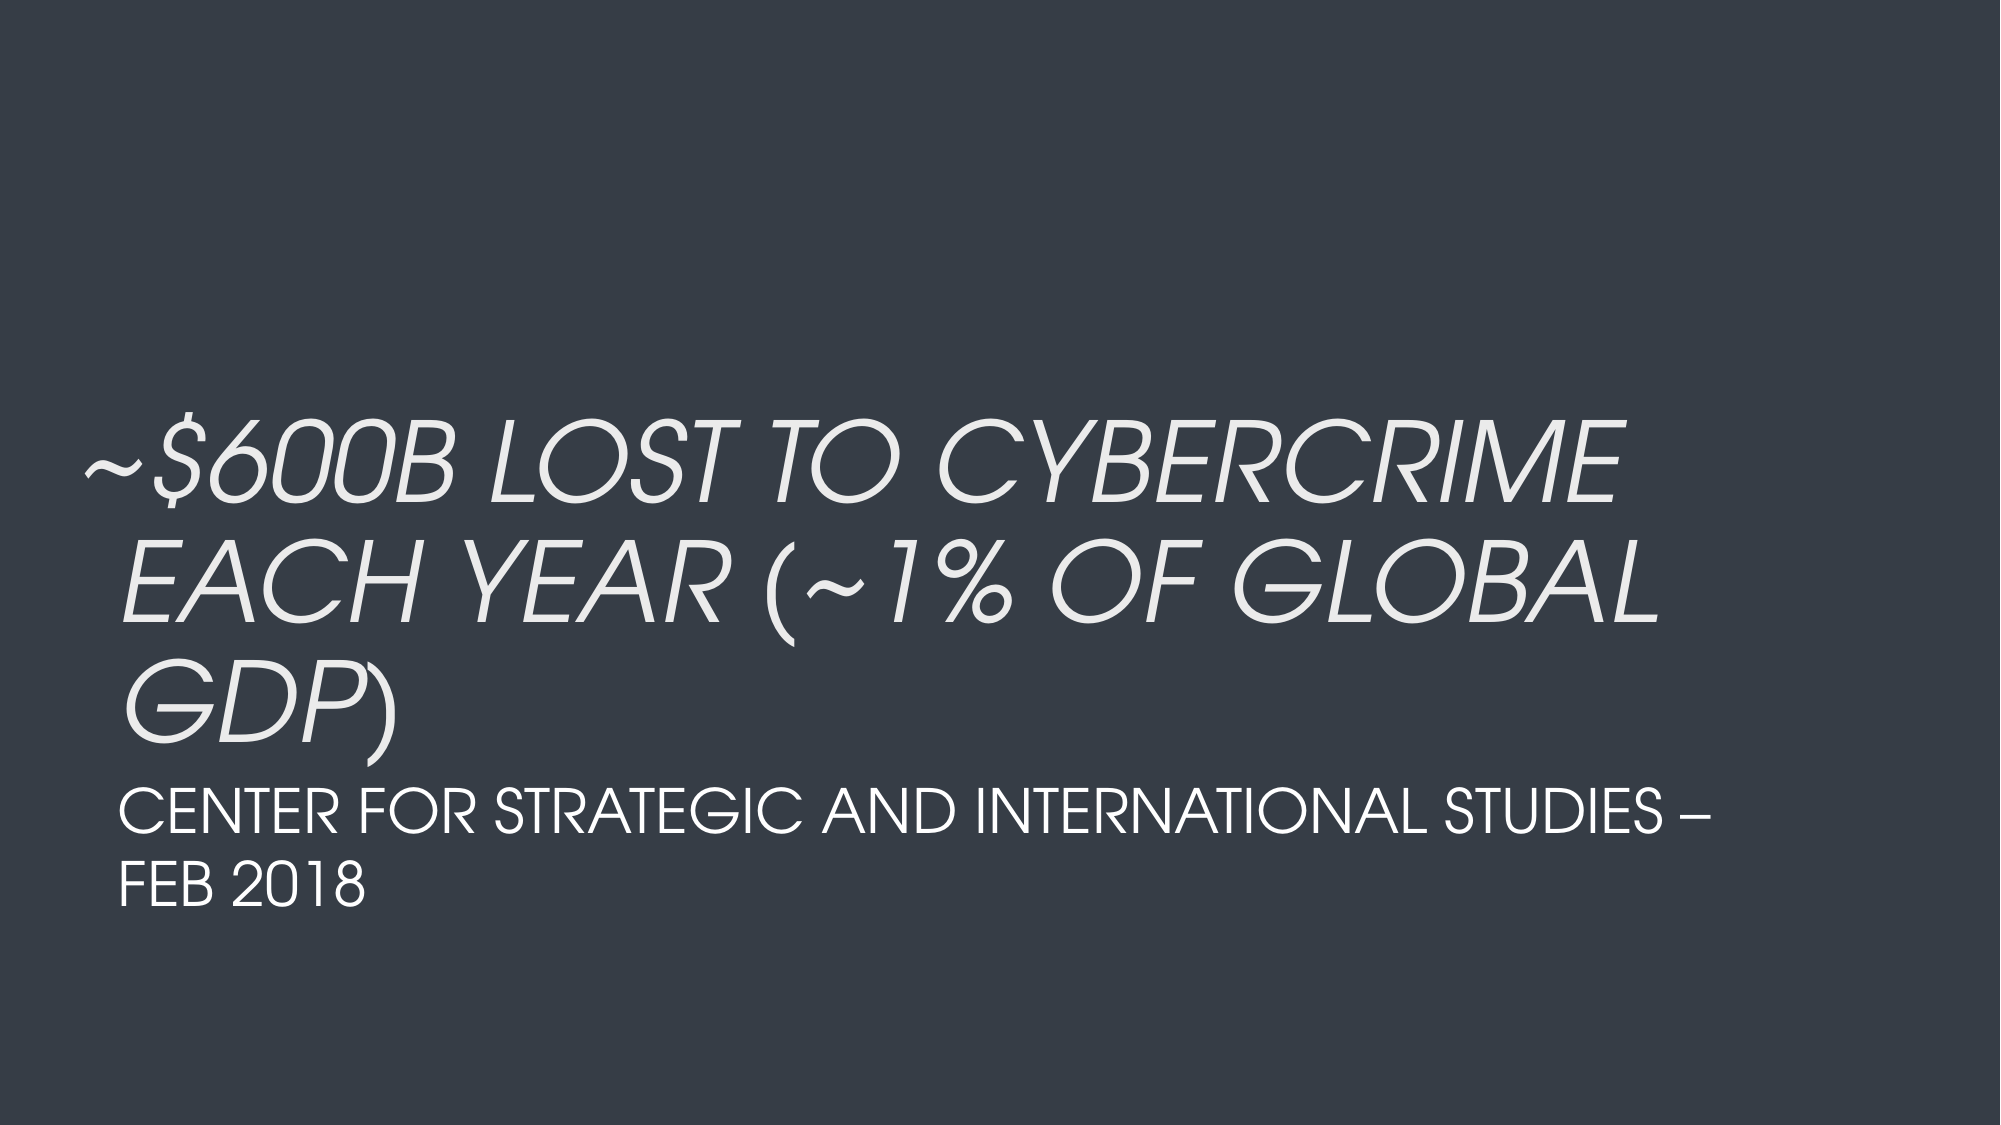

# ~$600B lost to cybercrime each year (~1% of global GDP)
Center for Strategic and International Studies – Feb 2018